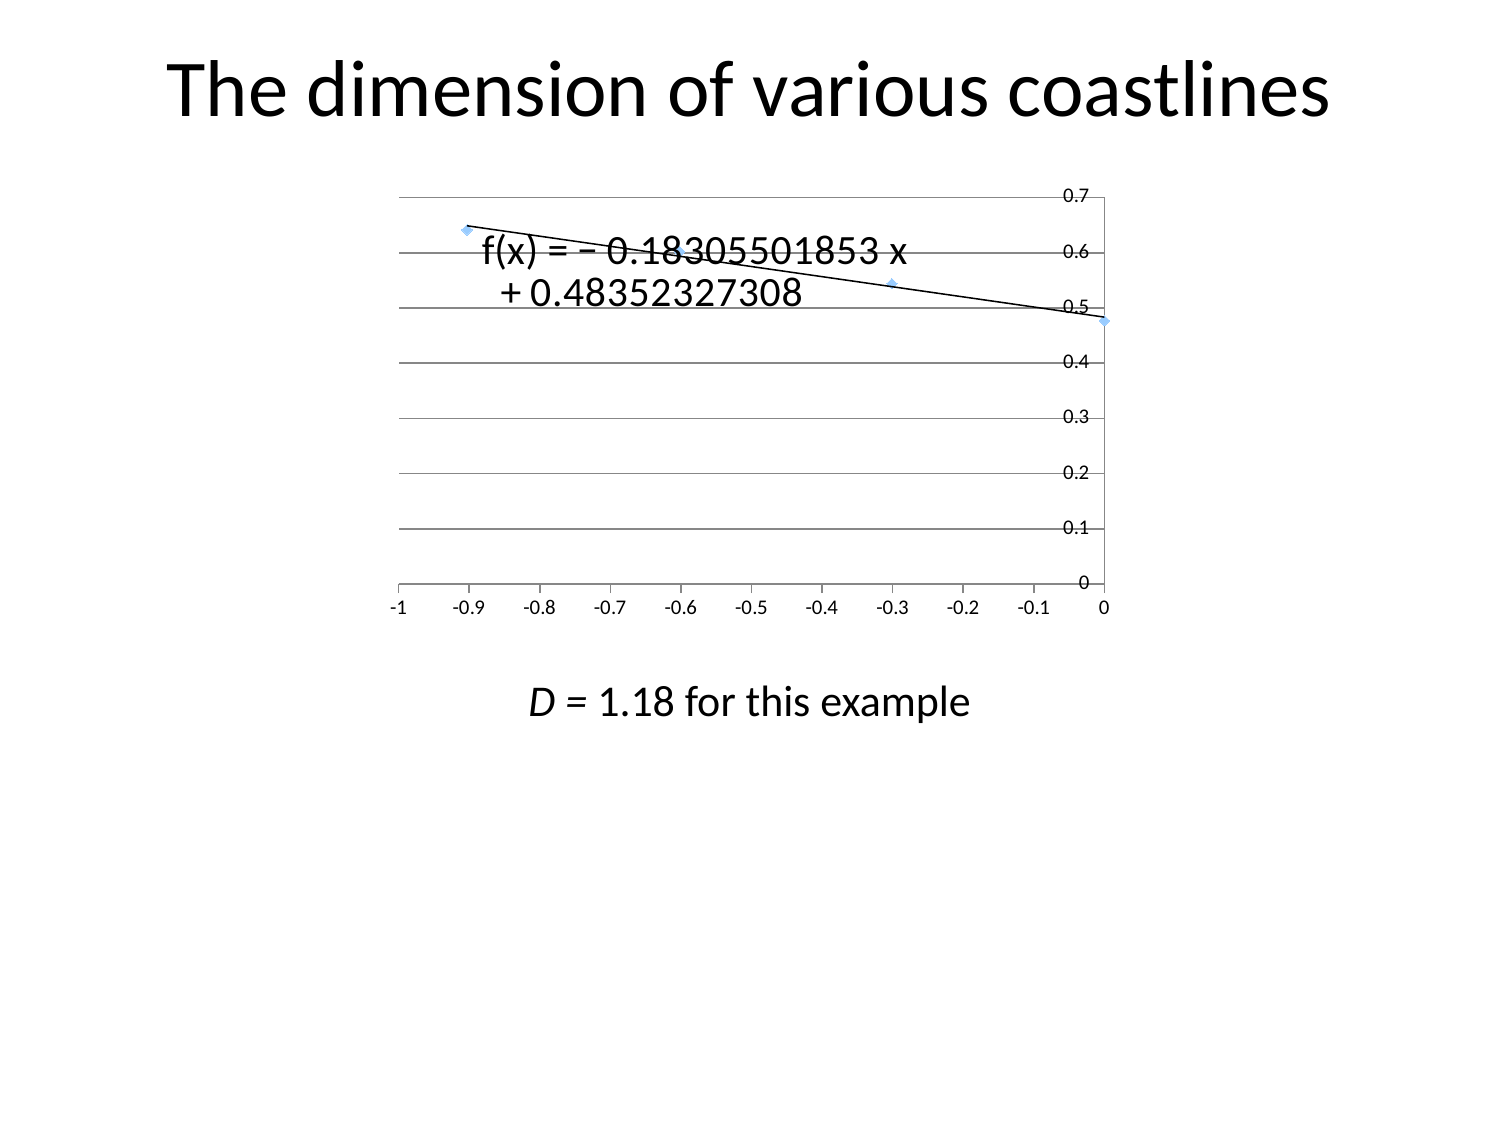

# The dimension of various coastlines

### Chart

| Category |  |
|---|---|
D = 1.18 for this example

D = 1.25 for the west coast of Britain,
D = 1.15 for the land frontier of Germany,
D = 1.14 for the land frontier of Portugal,
D = 1.13 for the Australian coast, and
D = 1.02 for the South African coast,